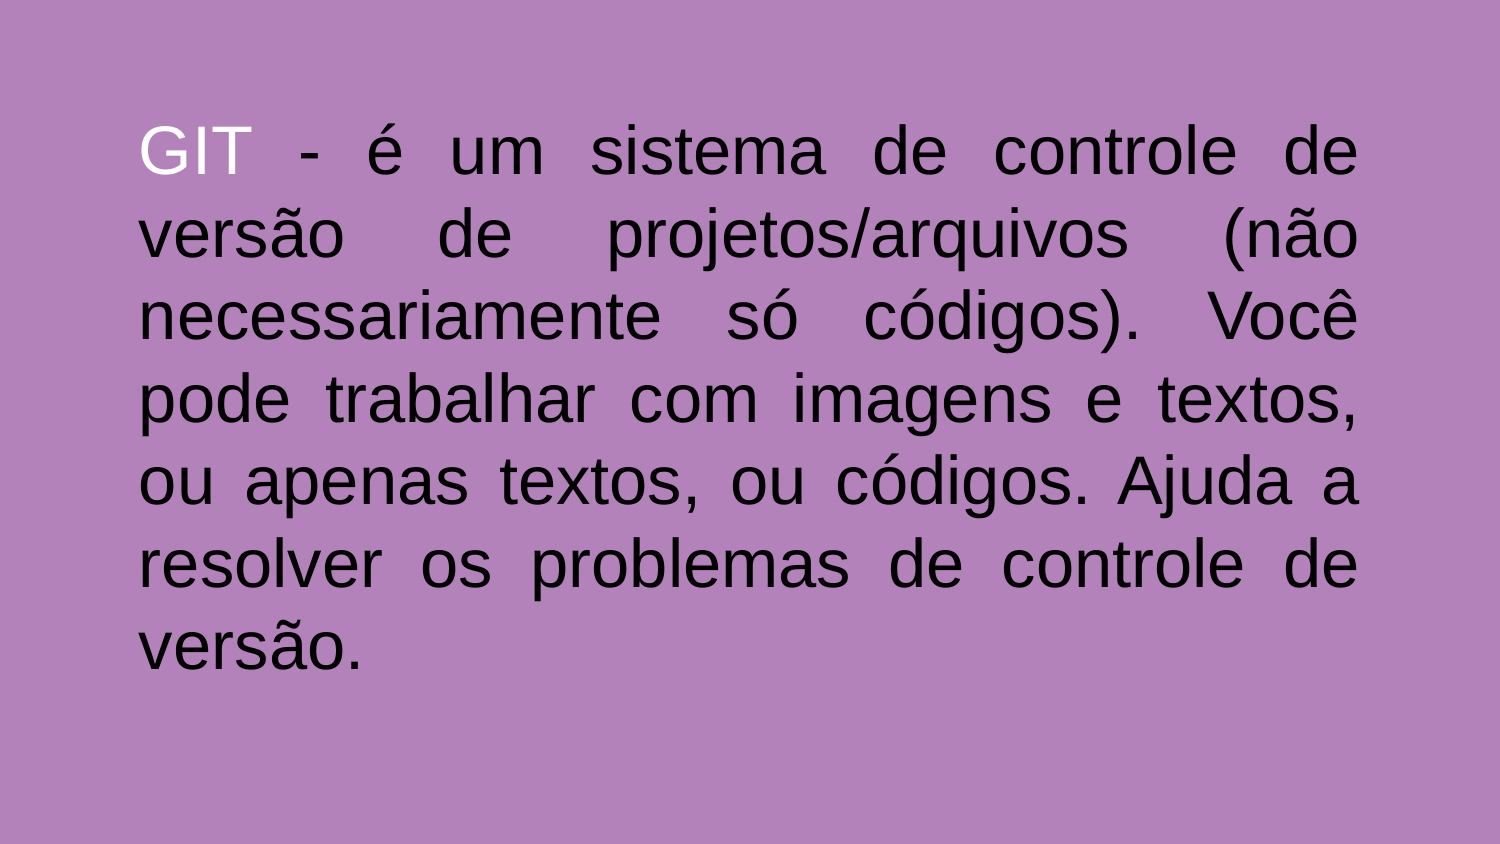

GIT - é um sistema de controle de versão de projetos/arquivos (não necessariamente só códigos). Você pode trabalhar com imagens e textos, ou apenas textos, ou códigos. Ajuda a resolver os problemas de controle de versão.